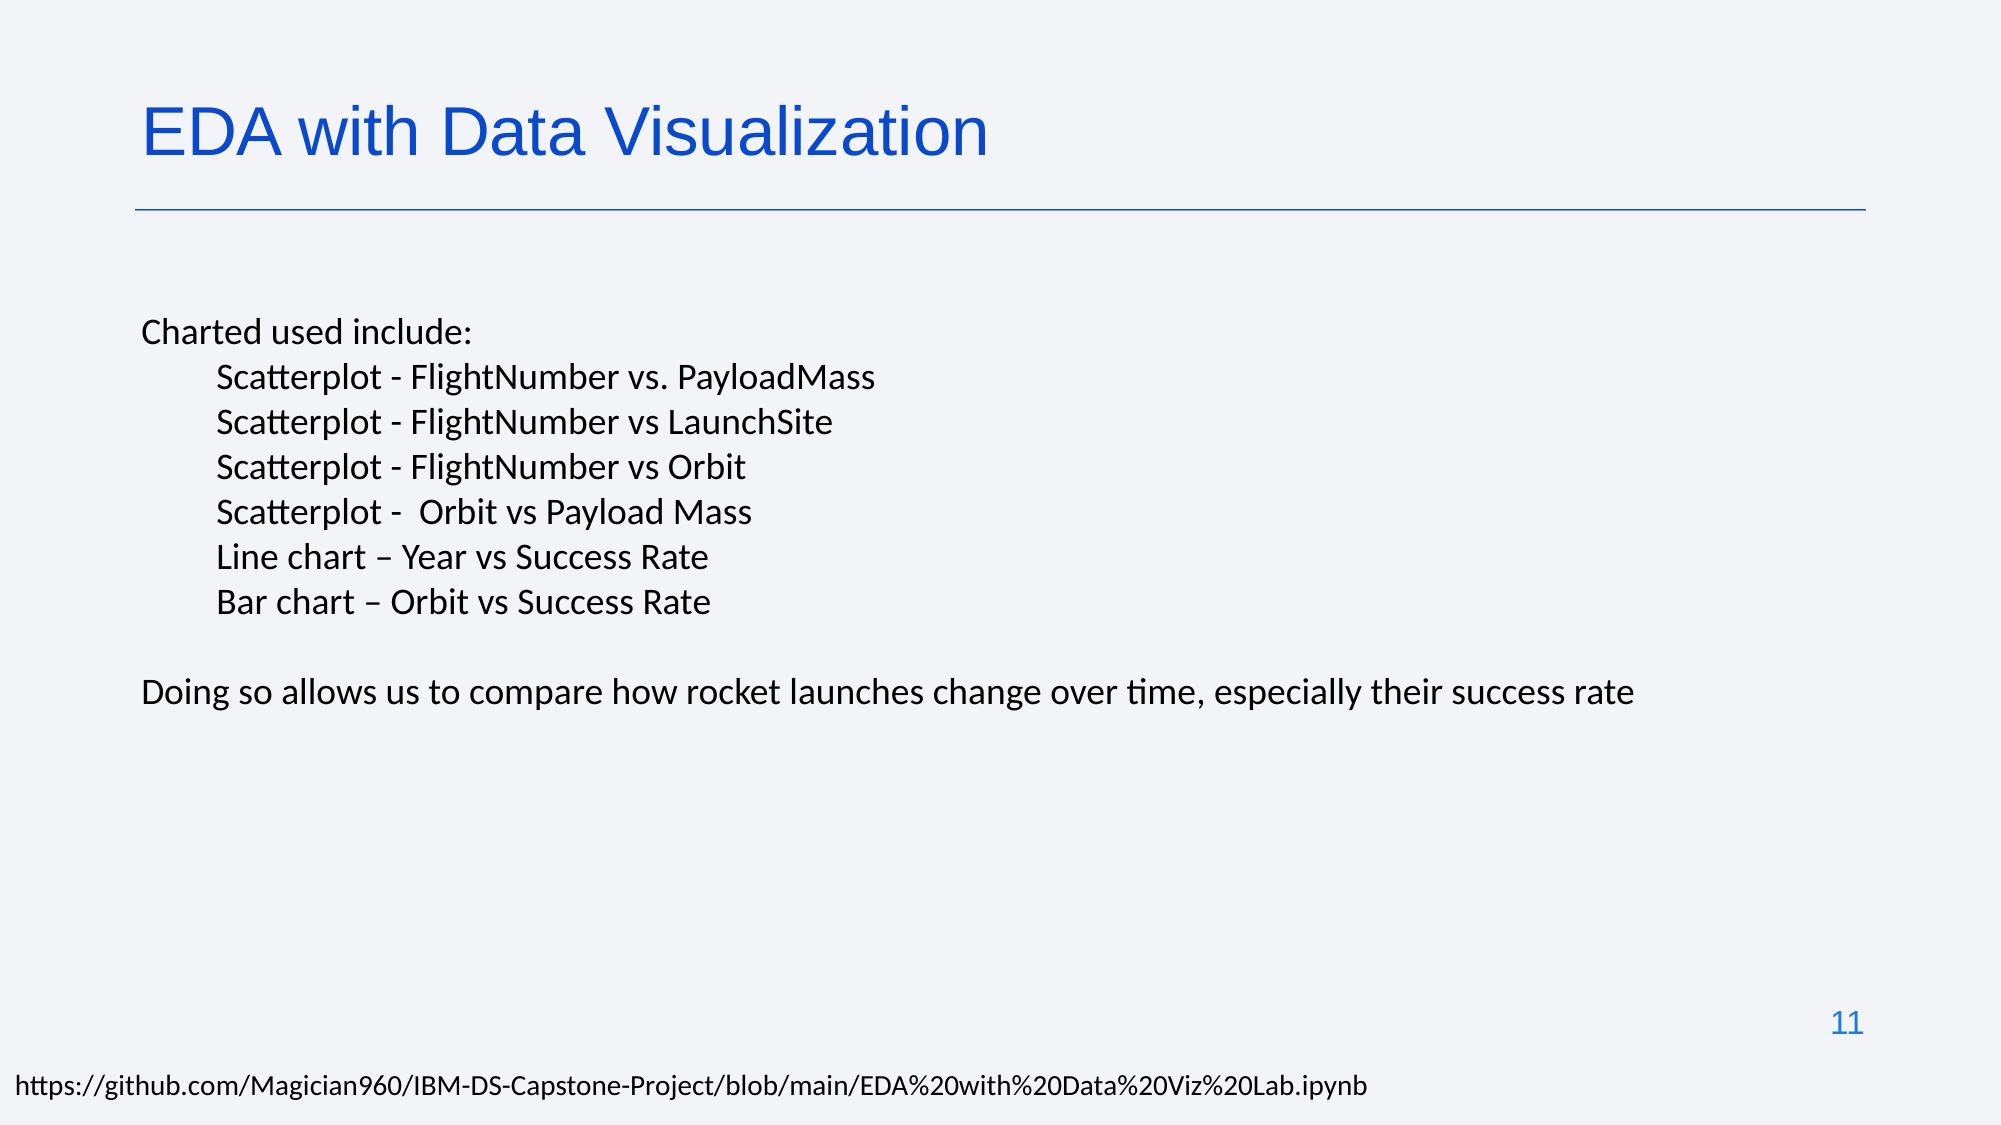

EDA with Data Visualization
Charted used include:
Scatterplot - FlightNumber vs. PayloadMass
Scatterplot - FlightNumber vs LaunchSite
Scatterplot - FlightNumber vs Orbit
Scatterplot -  Orbit vs Payload Mass
Line chart – Year vs Success Rate
Bar chart – Orbit vs Success Rate

Doing so allows us to compare how rocket launches change over time, especially their success rate
11
https://github.com/Magician960/IBM-DS-Capstone-Project/blob/main/EDA%20with%20Data%20Viz%20Lab.ipynb